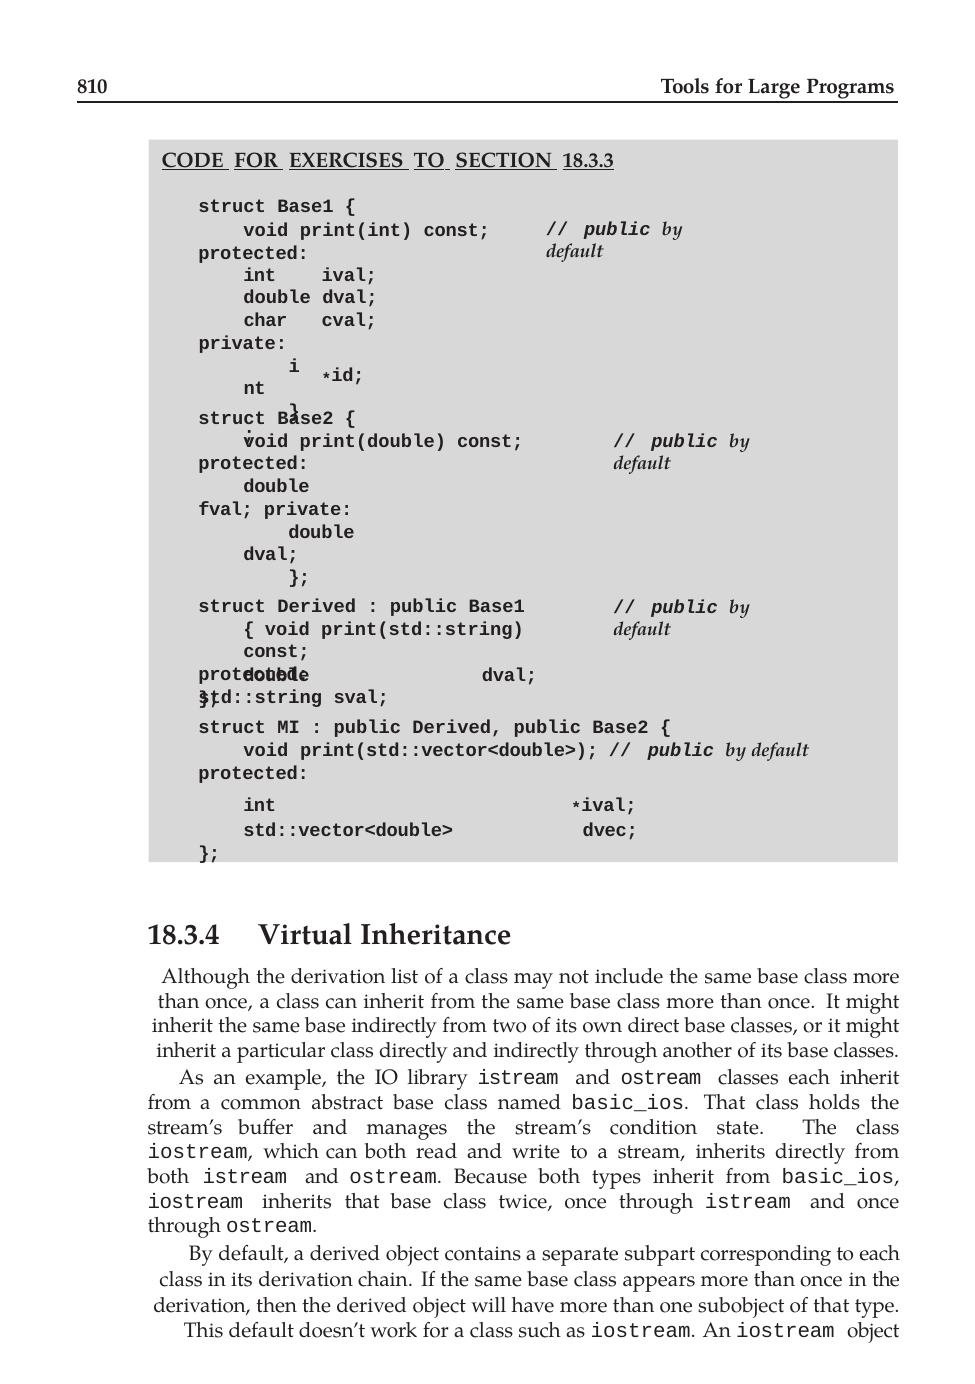

810
Tools for Large Programs

Code for Exercises to Section 18.3.3
struct Base1 {
void print(int) const; protected:
// public by default
int	ival; double dval;
char private:
int
};
cval;
*id;
struct Base2 {
void print(double) const; protected:
double	fval; private:
double	dval;
};
struct Derived : public Base1 { void print(std::string) const;
protected:
std::string sval;
// public by default
// public by default
double	dval;
};
struct MI : public Derived, public Base2 {
void print(std::vector<double>); // public by default
protected:
int	*ival;
std::vector<double>	dvec;
};

18.3.4	Virtual Inheritance
Although the derivation list of a class may not include the same base class more than once, a class can inherit from the same base class more than once. It might inherit the same base indirectly from two of its own direct base classes, or it might inherit a particular class directly and indirectly through another of its base classes.
As an example, the IO library istream and ostream classes each inherit from a common abstract base class named basic_ios. That class holds the stream’s buffer and manages the stream’s condition state.  The class iostream, which can both read and write to a stream, inherits directly from both istream and ostream. Because both types inherit from basic_ios, iostream inherits that base class twice, once through istream and once through ostream.
By default, a derived object contains a separate subpart corresponding to each class in its derivation chain. If the same base class appears more than once in the derivation, then the derived object will have more than one subobject of that type. This default doesn’t work for a class such as iostream. An iostream object